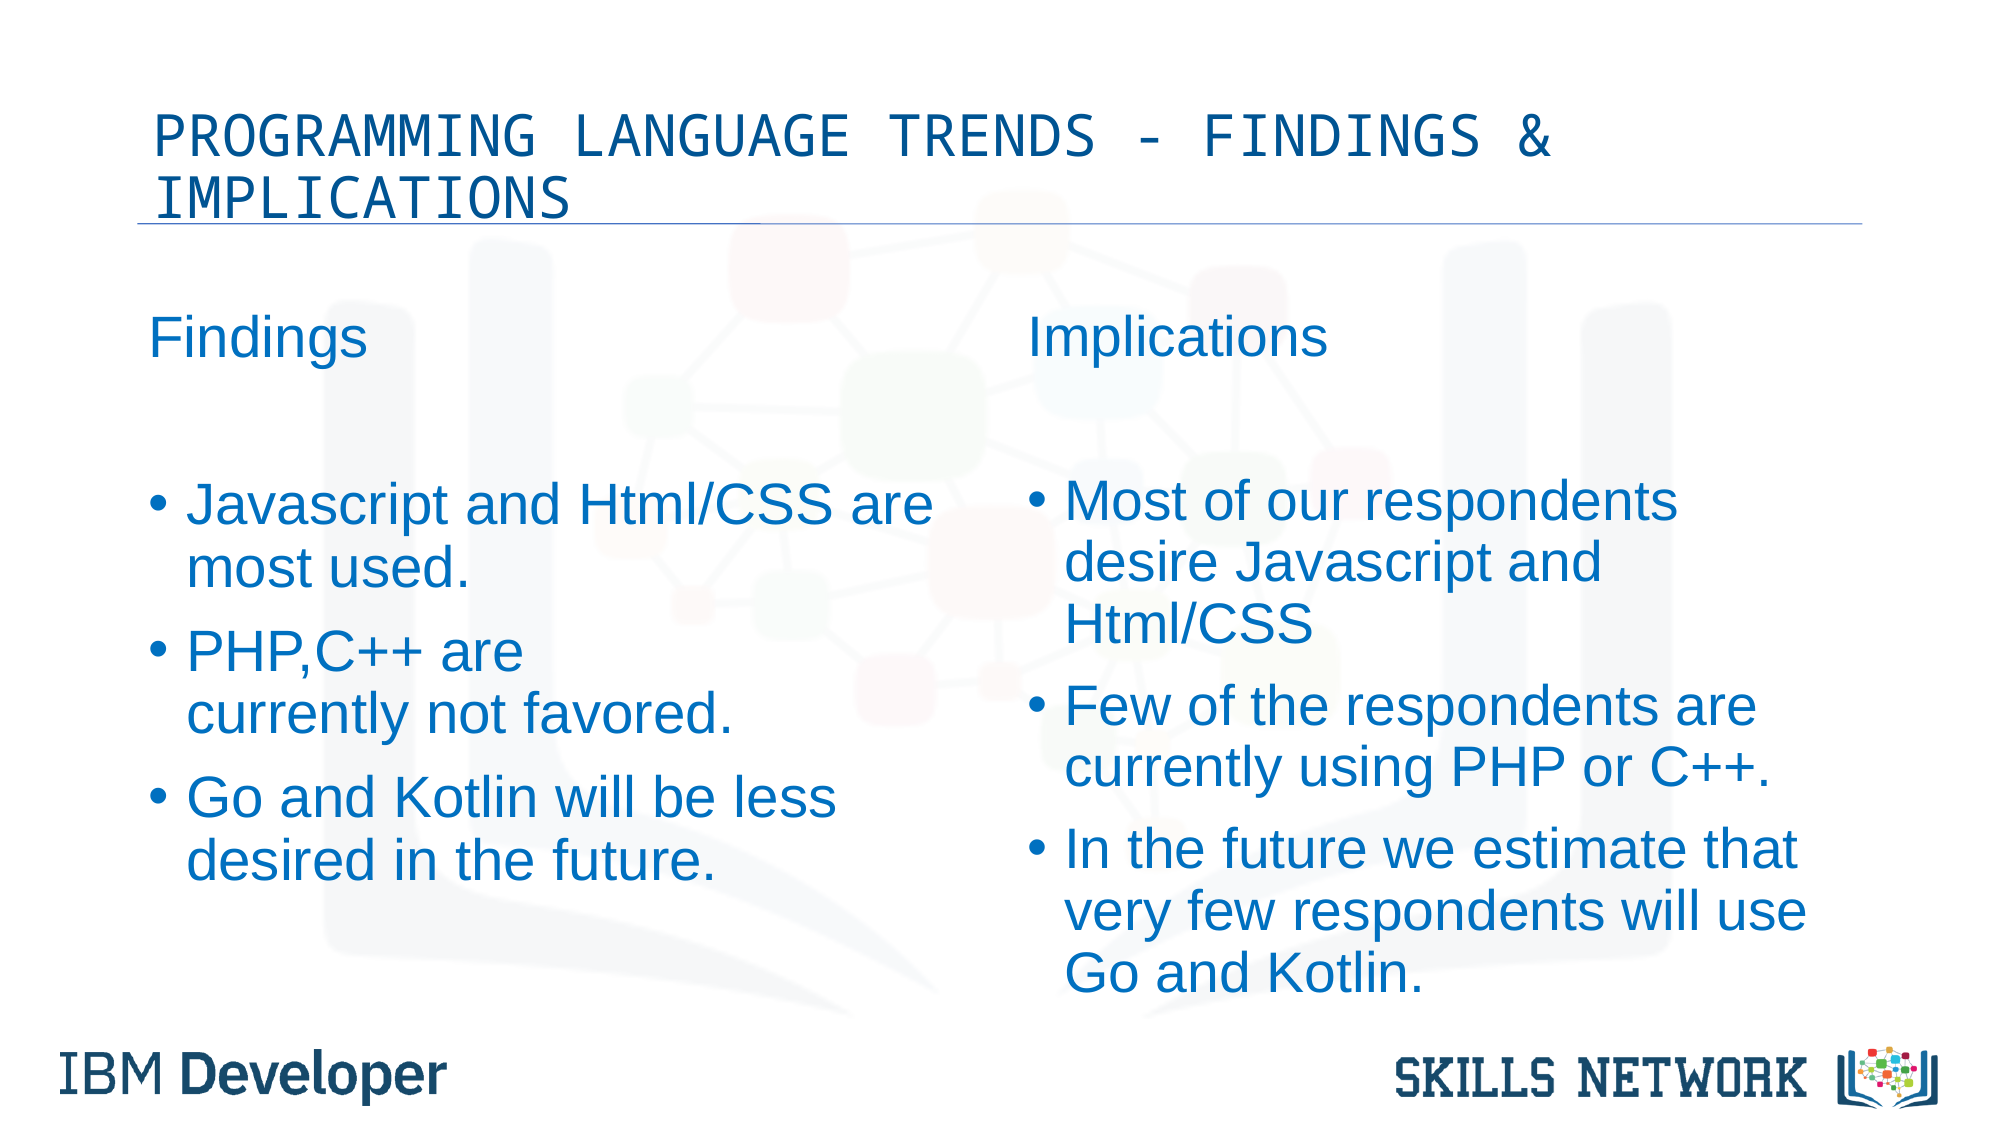

# PROGRAMMING LANGUAGE TRENDS - FINDINGS & IMPLICATIONS
Findings

Javascript and Html/CSS are most used.
PHP,C++ are currently not favored.
Go and Kotlin will be less desired in the future.
Implications

Most of our respondents desire Javascript and Html/CSS
Few of the respondents are currently using PHP or C++.
In the future we estimate that very few respondents will use Go and Kotlin.